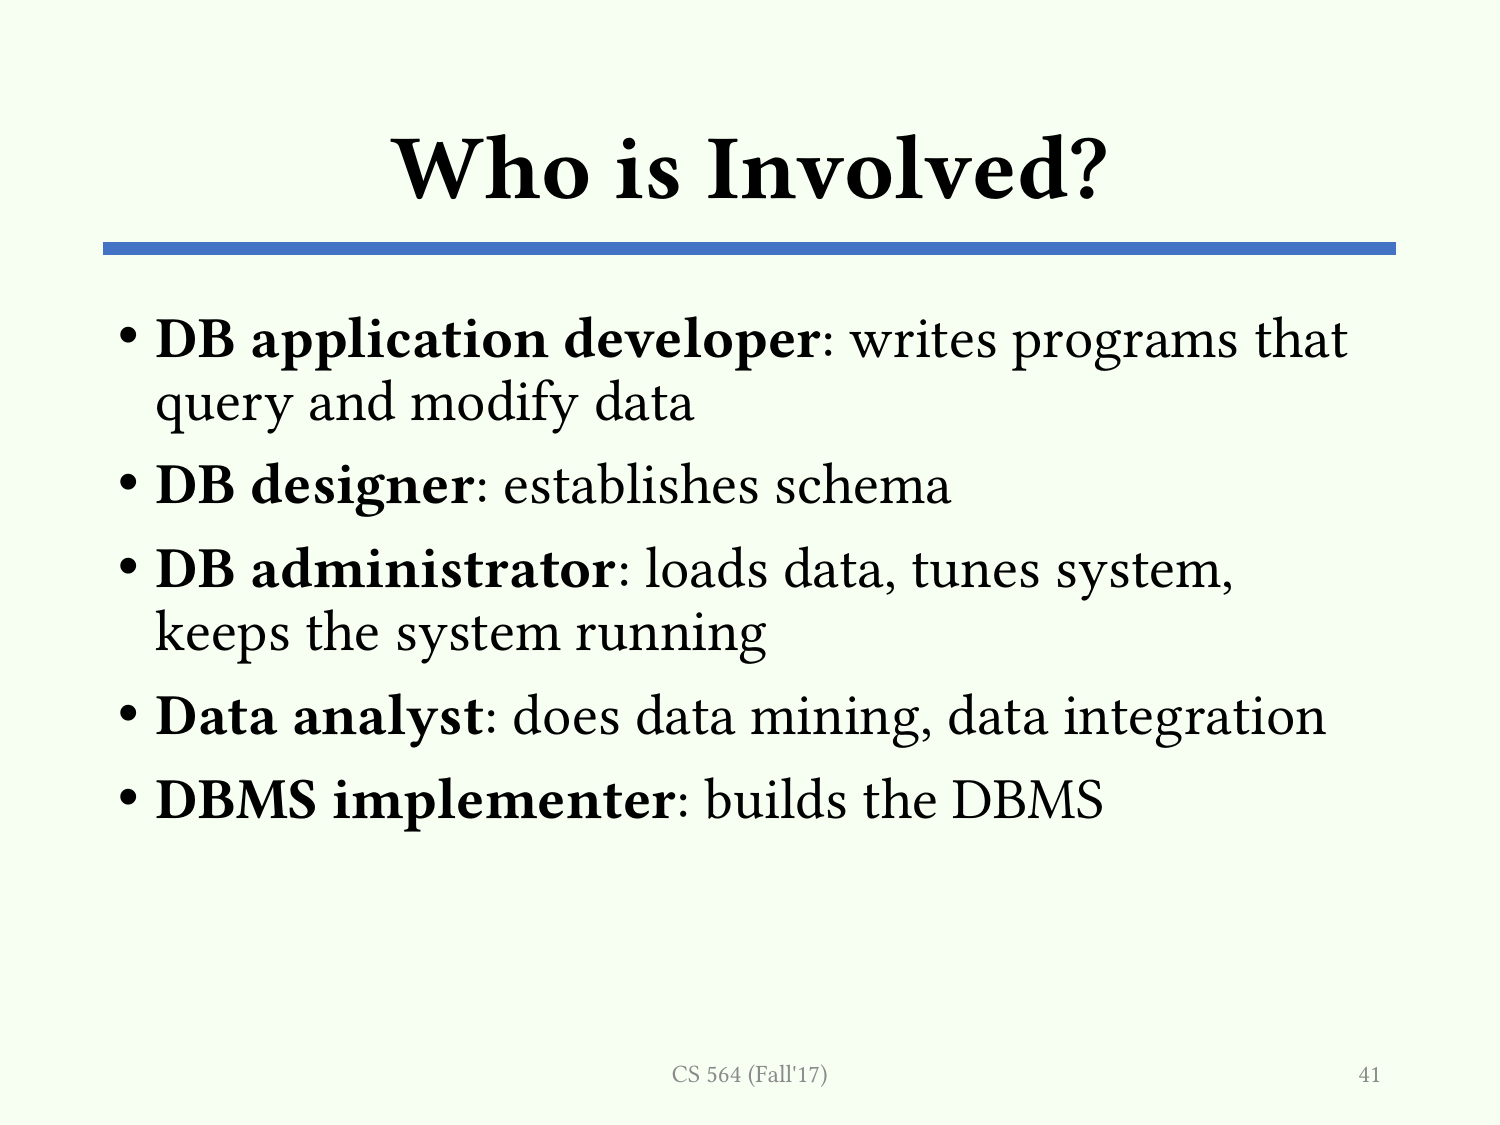

# Who is Involved?
DB application developer: writes programs that query and modify data
DB designer: establishes schema
DB administrator: loads data, tunes system, keeps the system running
Data analyst: does data mining, data integration
DBMS implementer: builds the DBMS
CS 564 (Fall'17)
41